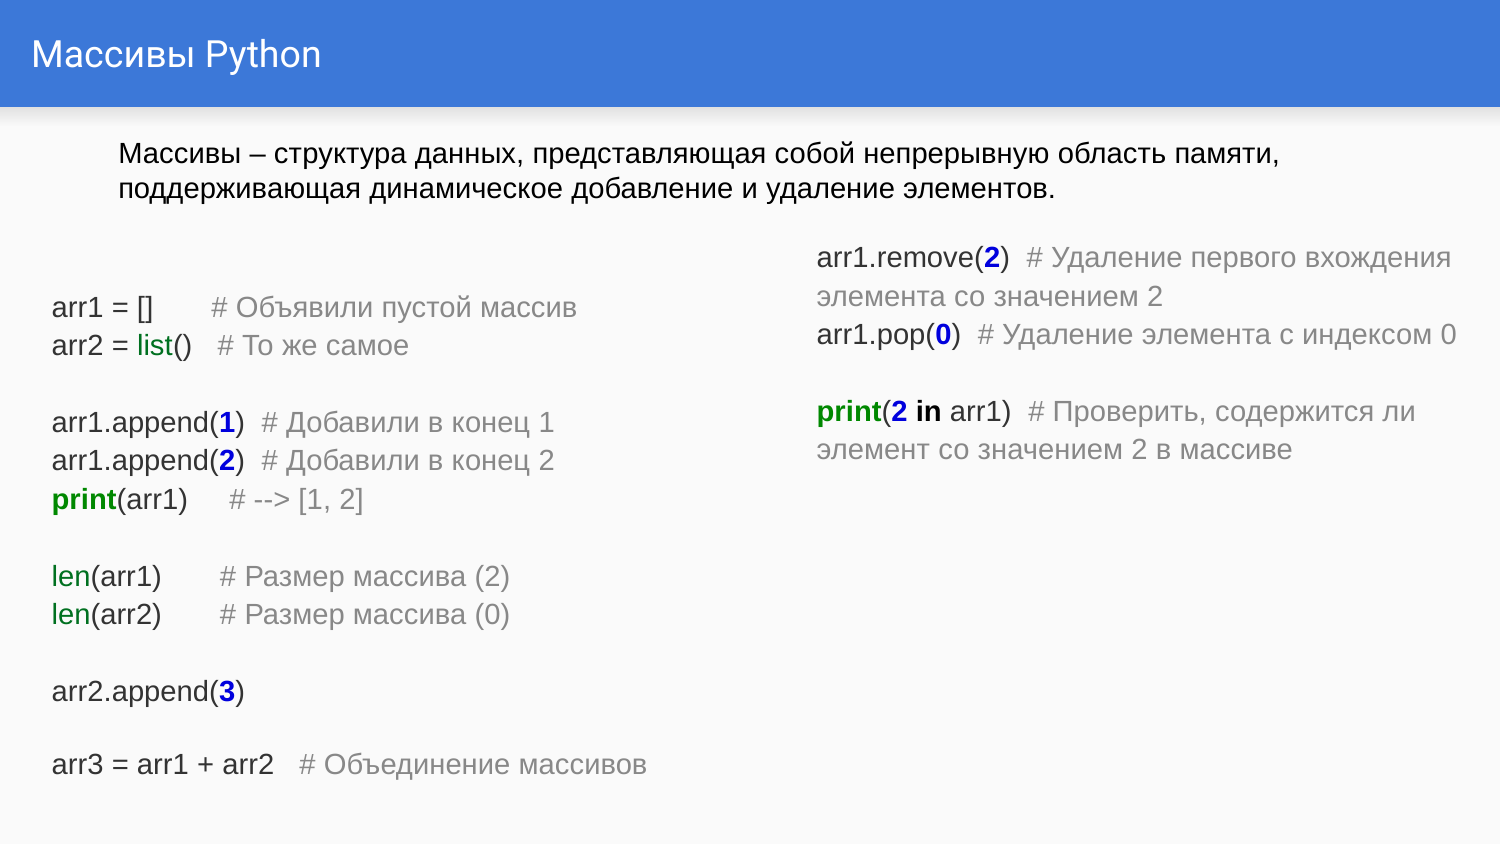

# Массивы Python
Массивы – структура данных, представляющая собой непрерывную область памяти, поддерживающая динамическое добавление и удаление элементов.
arr1.remove(2)  # Удаление первого вхождения элемента со значением 2
arr1.pop(0)  # Удаление элемента с индексом 0

print(2 in arr1)  # Проверить, содержится ли элемент со значением 2 в массиве

arr1 = []       # Объявили пустой массив
arr2 = list()   # То же самое
arr1.append(1)  # Добавили в конец 1
arr1.append(2)  # Добавили в конец 2
print(arr1)     # --> [1, 2]
len(arr1)       # Размер массива (2)
len(arr2)       # Размер массива (0)
arr2.append(3)
arr3 = arr1 + arr2   # Объединение массивов